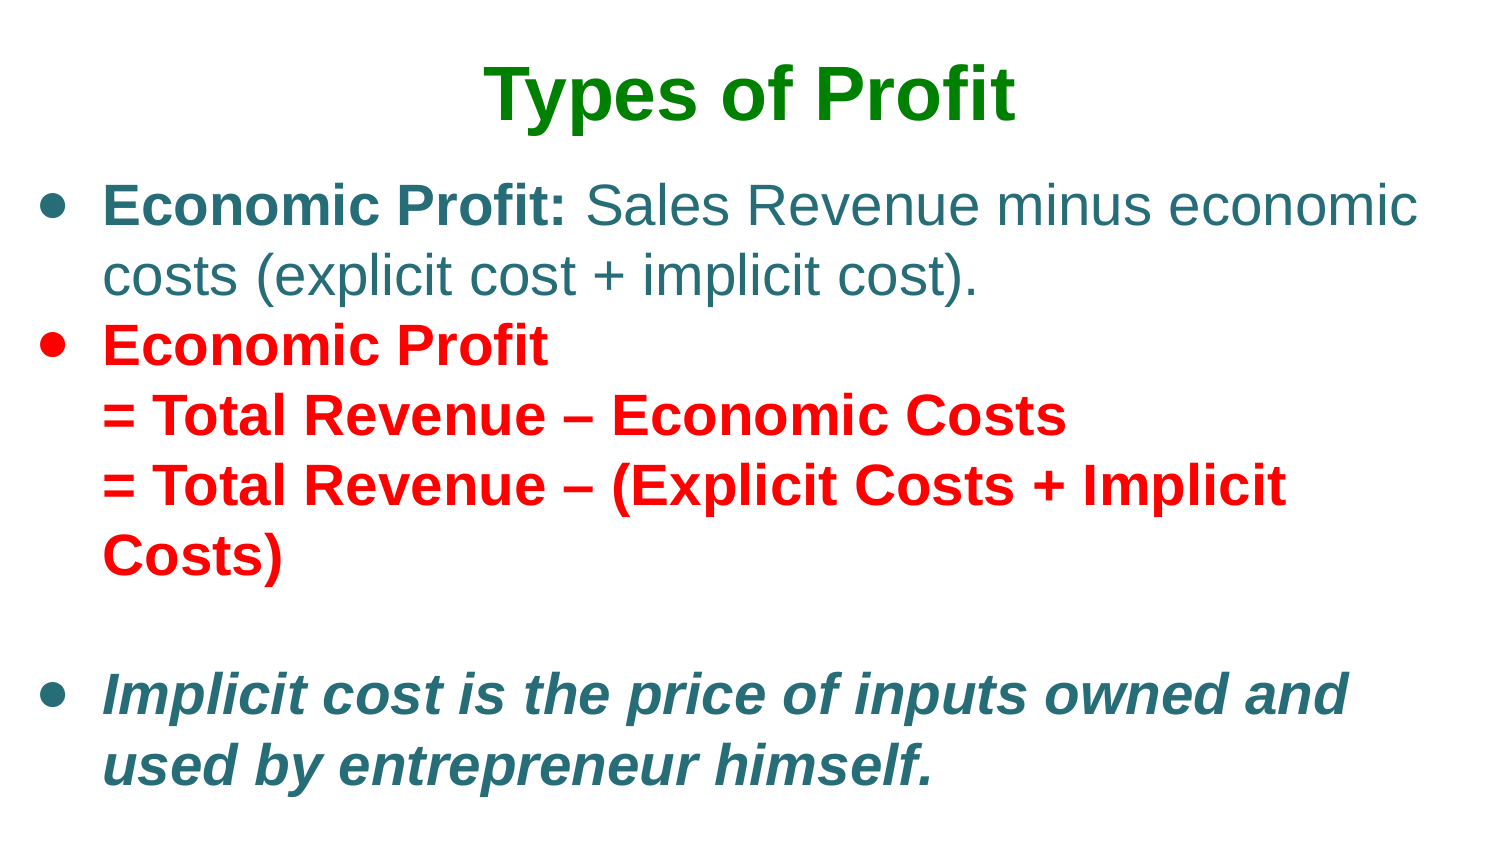

# Types of Profit
Economic Profit: Sales Revenue minus economic costs (explicit cost + implicit cost).
Economic Profit
= Total Revenue – Economic Costs
= Total Revenue – (Explicit Costs + Implicit Costs)

Implicit cost is the price of inputs owned and used by entrepreneur himself.